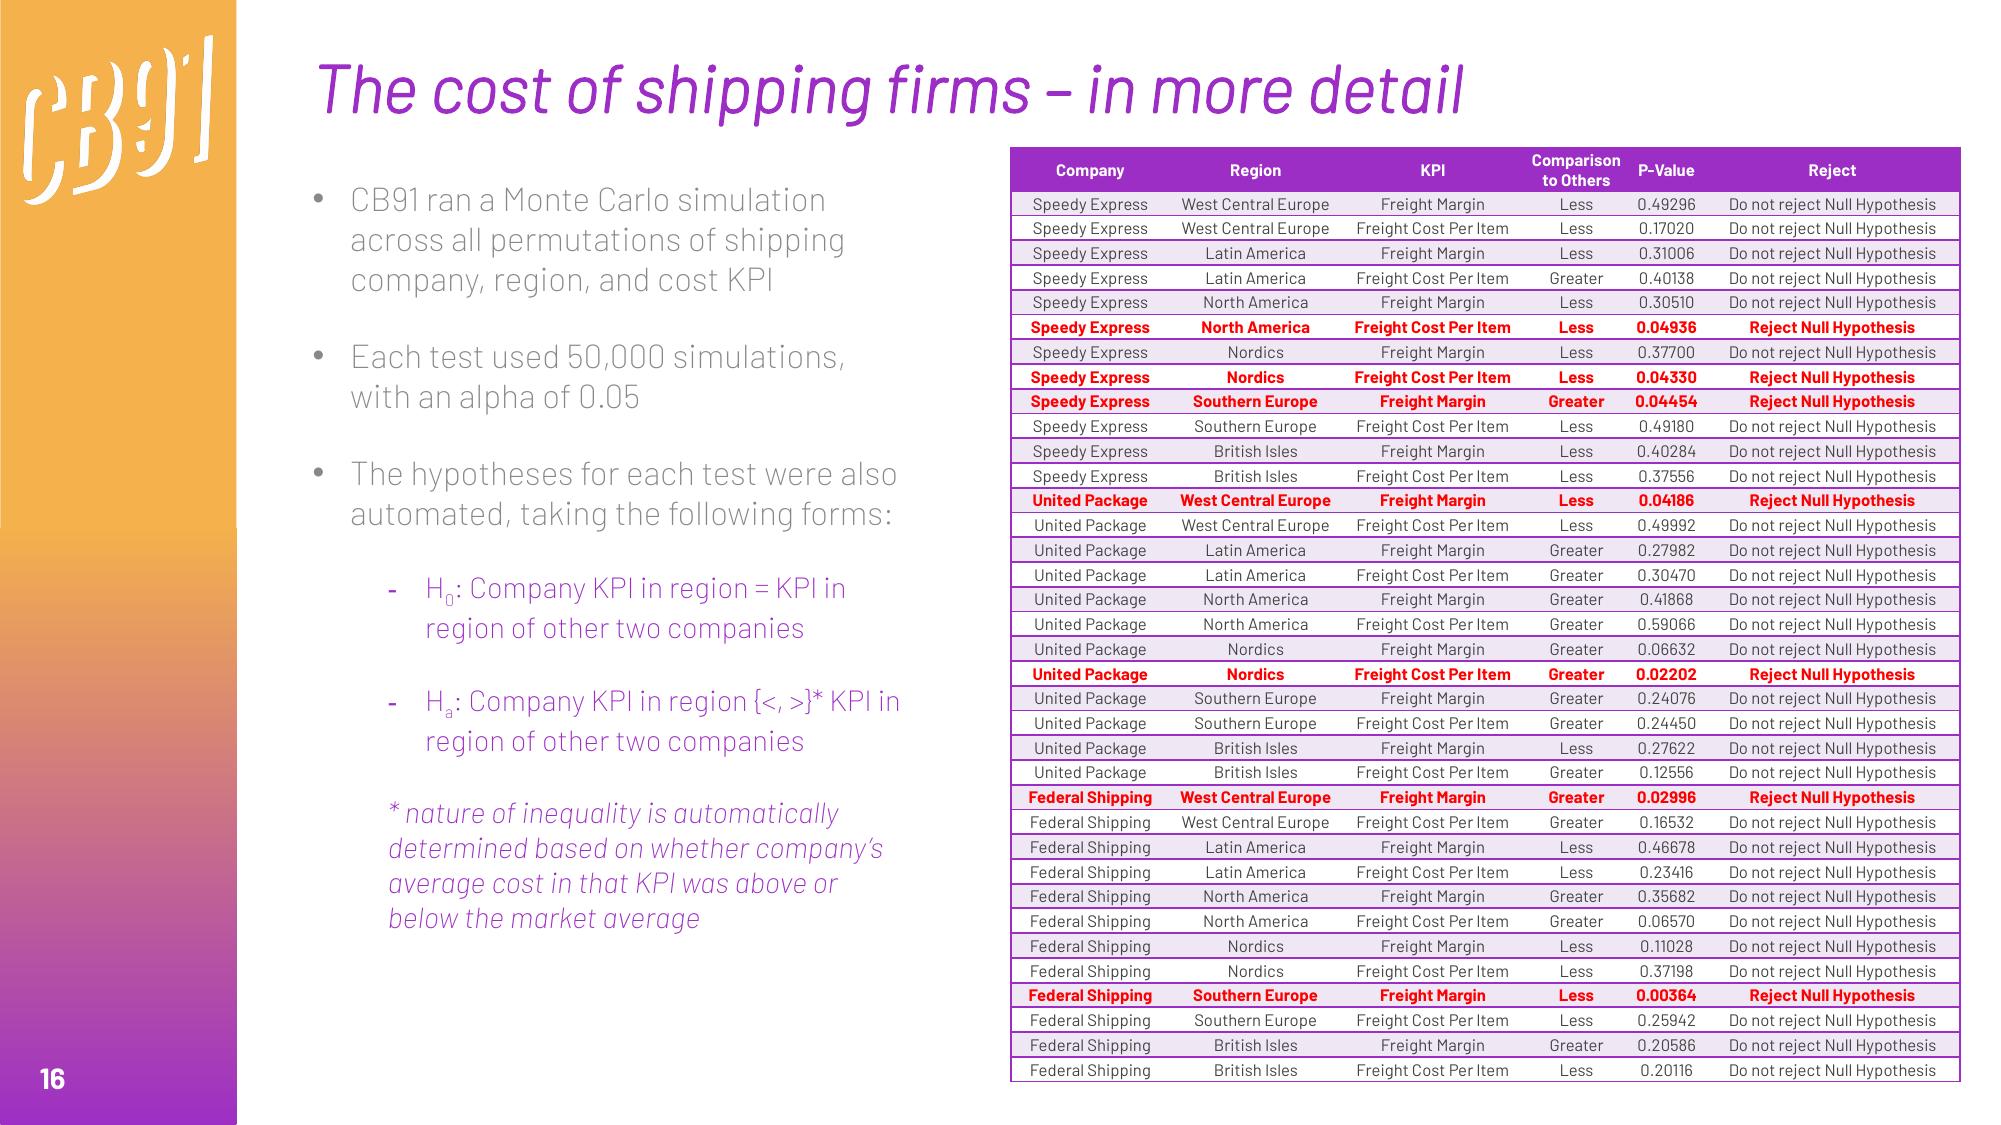

# The cost of shipping firms – in more detail
| Company | Region | KPI | Comparison to Others | P-Value | Reject |
| --- | --- | --- | --- | --- | --- |
| Speedy Express | West Central Europe | Freight Margin | Less | 0.49296 | Do not reject Null Hypothesis |
| Speedy Express | West Central Europe | Freight Cost Per Item | Less | 0.17020 | Do not reject Null Hypothesis |
| Speedy Express | Latin America | Freight Margin | Less | 0.31006 | Do not reject Null Hypothesis |
| Speedy Express | Latin America | Freight Cost Per Item | Greater | 0.40138 | Do not reject Null Hypothesis |
| Speedy Express | North America | Freight Margin | Less | 0.30510 | Do not reject Null Hypothesis |
| Speedy Express | North America | Freight Cost Per Item | Less | 0.04936 | Reject Null Hypothesis |
| Speedy Express | Nordics | Freight Margin | Less | 0.37700 | Do not reject Null Hypothesis |
| Speedy Express | Nordics | Freight Cost Per Item | Less | 0.04330 | Reject Null Hypothesis |
| Speedy Express | Southern Europe | Freight Margin | Greater | 0.04454 | Reject Null Hypothesis |
| Speedy Express | Southern Europe | Freight Cost Per Item | Less | 0.49180 | Do not reject Null Hypothesis |
| Speedy Express | British Isles | Freight Margin | Less | 0.40284 | Do not reject Null Hypothesis |
| Speedy Express | British Isles | Freight Cost Per Item | Less | 0.37556 | Do not reject Null Hypothesis |
| United Package | West Central Europe | Freight Margin | Less | 0.04186 | Reject Null Hypothesis |
| United Package | West Central Europe | Freight Cost Per Item | Less | 0.49992 | Do not reject Null Hypothesis |
| United Package | Latin America | Freight Margin | Greater | 0.27982 | Do not reject Null Hypothesis |
| United Package | Latin America | Freight Cost Per Item | Greater | 0.30470 | Do not reject Null Hypothesis |
| United Package | North America | Freight Margin | Greater | 0.41868 | Do not reject Null Hypothesis |
| United Package | North America | Freight Cost Per Item | Greater | 0.59066 | Do not reject Null Hypothesis |
| United Package | Nordics | Freight Margin | Greater | 0.06632 | Do not reject Null Hypothesis |
| United Package | Nordics | Freight Cost Per Item | Greater | 0.02202 | Reject Null Hypothesis |
| United Package | Southern Europe | Freight Margin | Greater | 0.24076 | Do not reject Null Hypothesis |
| United Package | Southern Europe | Freight Cost Per Item | Greater | 0.24450 | Do not reject Null Hypothesis |
| United Package | British Isles | Freight Margin | Less | 0.27622 | Do not reject Null Hypothesis |
| United Package | British Isles | Freight Cost Per Item | Greater | 0.12556 | Do not reject Null Hypothesis |
| Federal Shipping | West Central Europe | Freight Margin | Greater | 0.02996 | Reject Null Hypothesis |
| Federal Shipping | West Central Europe | Freight Cost Per Item | Greater | 0.16532 | Do not reject Null Hypothesis |
| Federal Shipping | Latin America | Freight Margin | Less | 0.46678 | Do not reject Null Hypothesis |
| Federal Shipping | Latin America | Freight Cost Per Item | Less | 0.23416 | Do not reject Null Hypothesis |
| Federal Shipping | North America | Freight Margin | Greater | 0.35682 | Do not reject Null Hypothesis |
| Federal Shipping | North America | Freight Cost Per Item | Greater | 0.06570 | Do not reject Null Hypothesis |
| Federal Shipping | Nordics | Freight Margin | Less | 0.11028 | Do not reject Null Hypothesis |
| Federal Shipping | Nordics | Freight Cost Per Item | Less | 0.37198 | Do not reject Null Hypothesis |
| Federal Shipping | Southern Europe | Freight Margin | Less | 0.00364 | Reject Null Hypothesis |
| Federal Shipping | Southern Europe | Freight Cost Per Item | Less | 0.25942 | Do not reject Null Hypothesis |
| Federal Shipping | British Isles | Freight Margin | Greater | 0.20586 | Do not reject Null Hypothesis |
| Federal Shipping | British Isles | Freight Cost Per Item | Less | 0.20116 | Do not reject Null Hypothesis |
CB91 ran a Monte Carlo simulation across all permutations of shipping company, region, and cost KPI
Each test used 50,000 simulations, with an alpha of 0.05
The hypotheses for each test were also automated, taking the following forms:
H0: Company KPI in region = KPI in region of other two companies
Ha: Company KPI in region {<, >}* KPI in region of other two companies
* nature of inequality is automatically determined based on whether company’s average cost in that KPI was above or below the market average
16